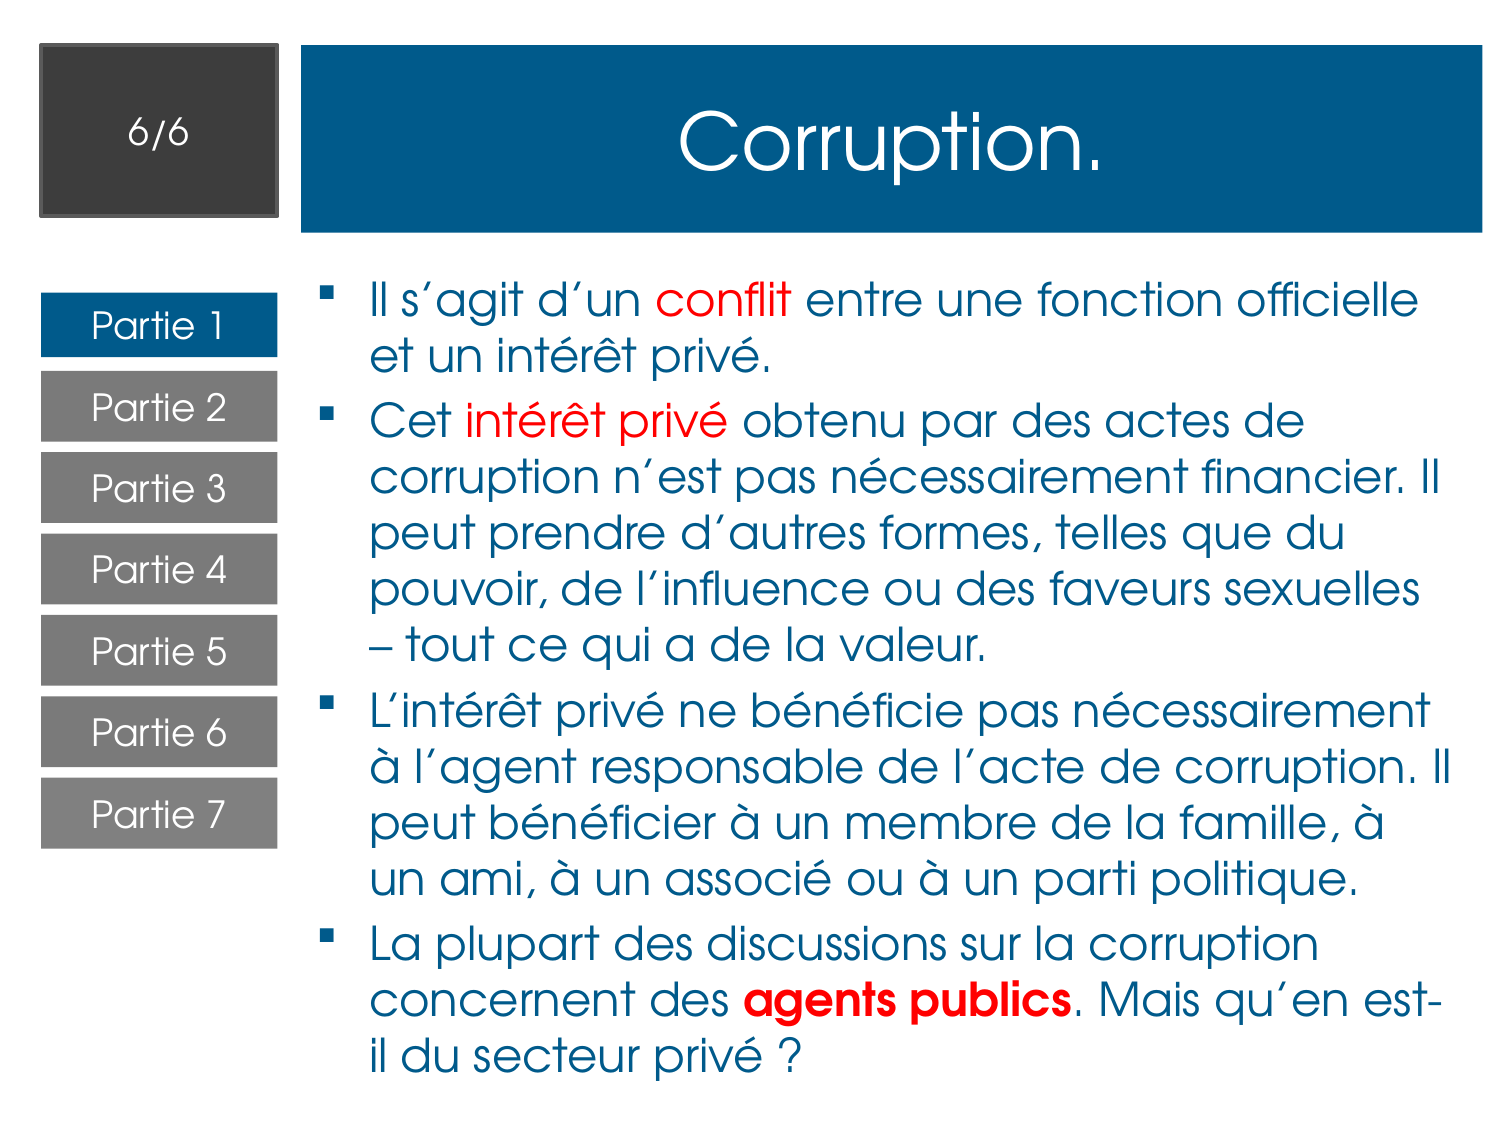

6/6
# Corruption.
Il s’agit d’un conflit entre une fonction officielle et un intérêt privé.
Cet intérêt privé obtenu par des actes de corruption n’est pas nécessairement financier. Il peut prendre d’autres formes, telles que du pouvoir, de l’influence ou des faveurs sexuelles – tout ce qui a de la valeur.
L’intérêt privé ne bénéficie pas nécessairement à l’agent responsable de l’acte de corruption. Il peut bénéficier à un membre de la famille, à un ami, à un associé ou à un parti politique.
La plupart des discussions sur la corruption concernent des agents publics. Mais qu’en est-il du secteur privé ?

Partie 1
Partie 2
Partie 3
Partie 4
Partie 5
Partie 6
Partie 7